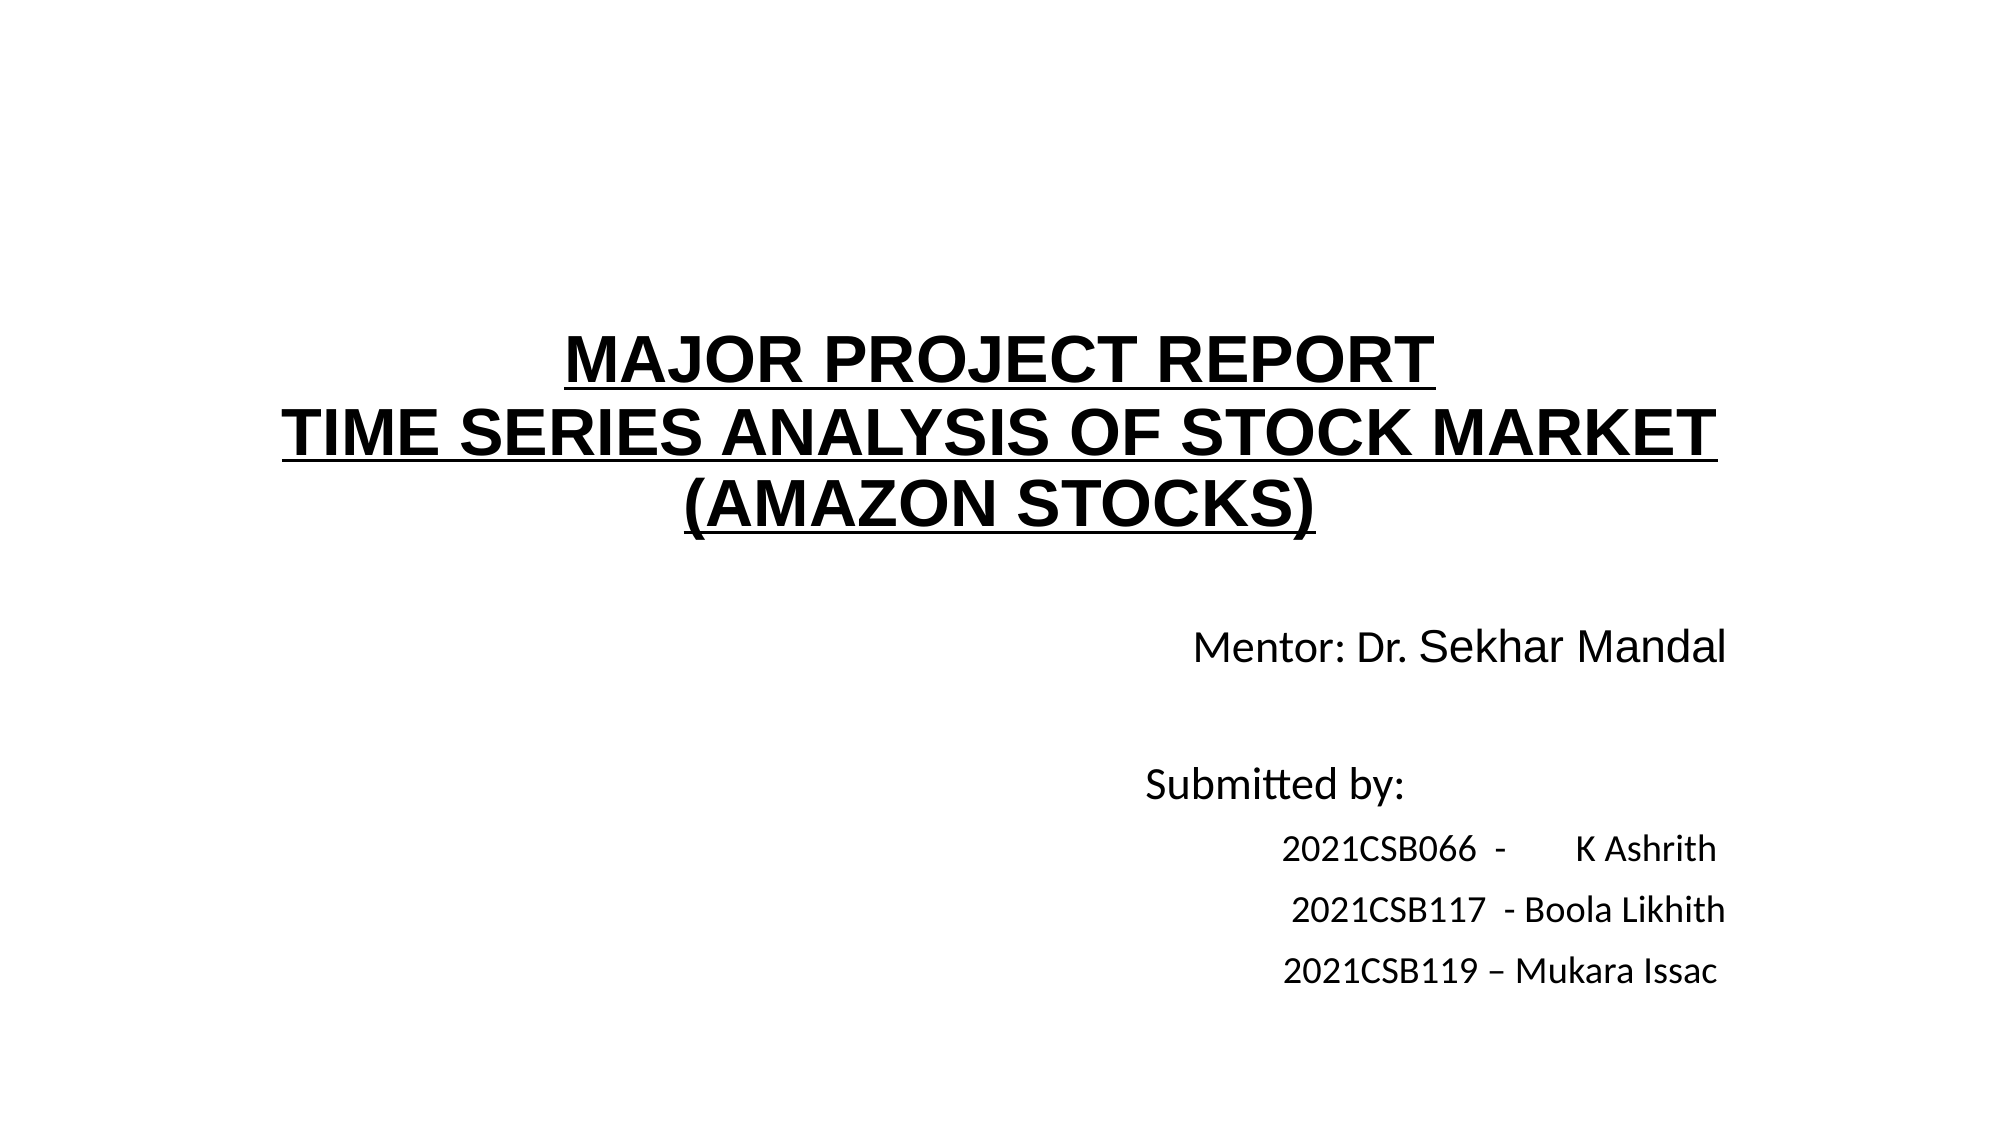

# MAJOR PROJECT REPORT TIME SERIES ANALYSIS OF STOCK MARKET (AMAZON STOCKS)
Mentor: Dr. Sekhar Mandal

                                                         Submitted by:
2021CSB066  -        K Ashrith
  	        	2021CSB117  - Boola Likhith
	        	2021CSB119 – Mukara Issac